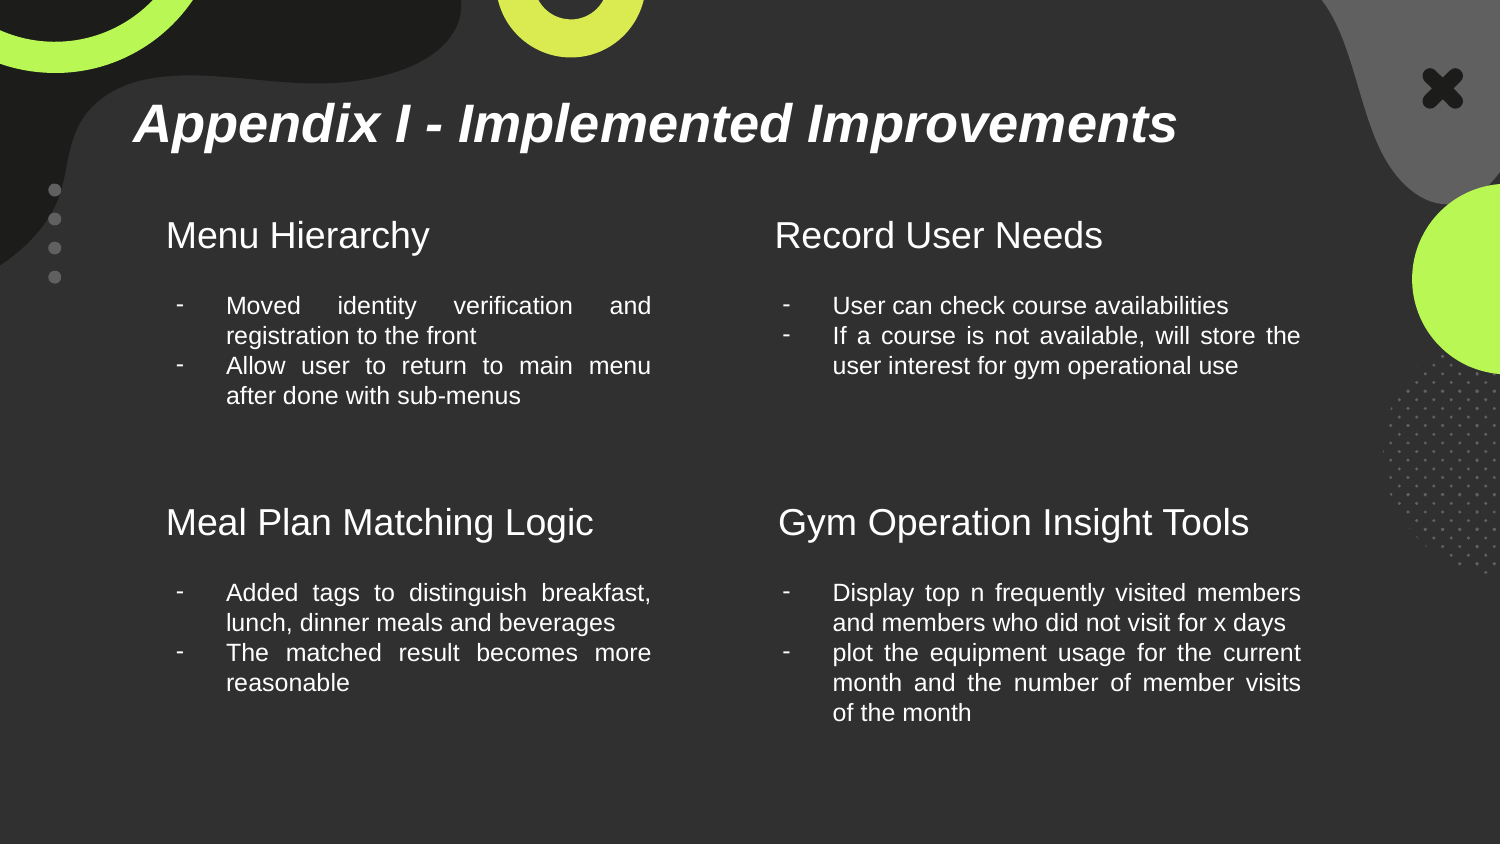

# Appendix I - Implemented Improvements
Menu Hierarchy
Record User Needs
Moved identity verification and registration to the front
Allow user to return to main menu after done with sub-menus
User can check course availabilities
If a course is not available, will store the user interest for gym operational use
Meal Plan Matching Logic
Gym Operation Insight Tools
Added tags to distinguish breakfast, lunch, dinner meals and beverages
The matched result becomes more reasonable
Display top n frequently visited members and members who did not visit for x days
plot the equipment usage for the current month and the number of member visits of the month